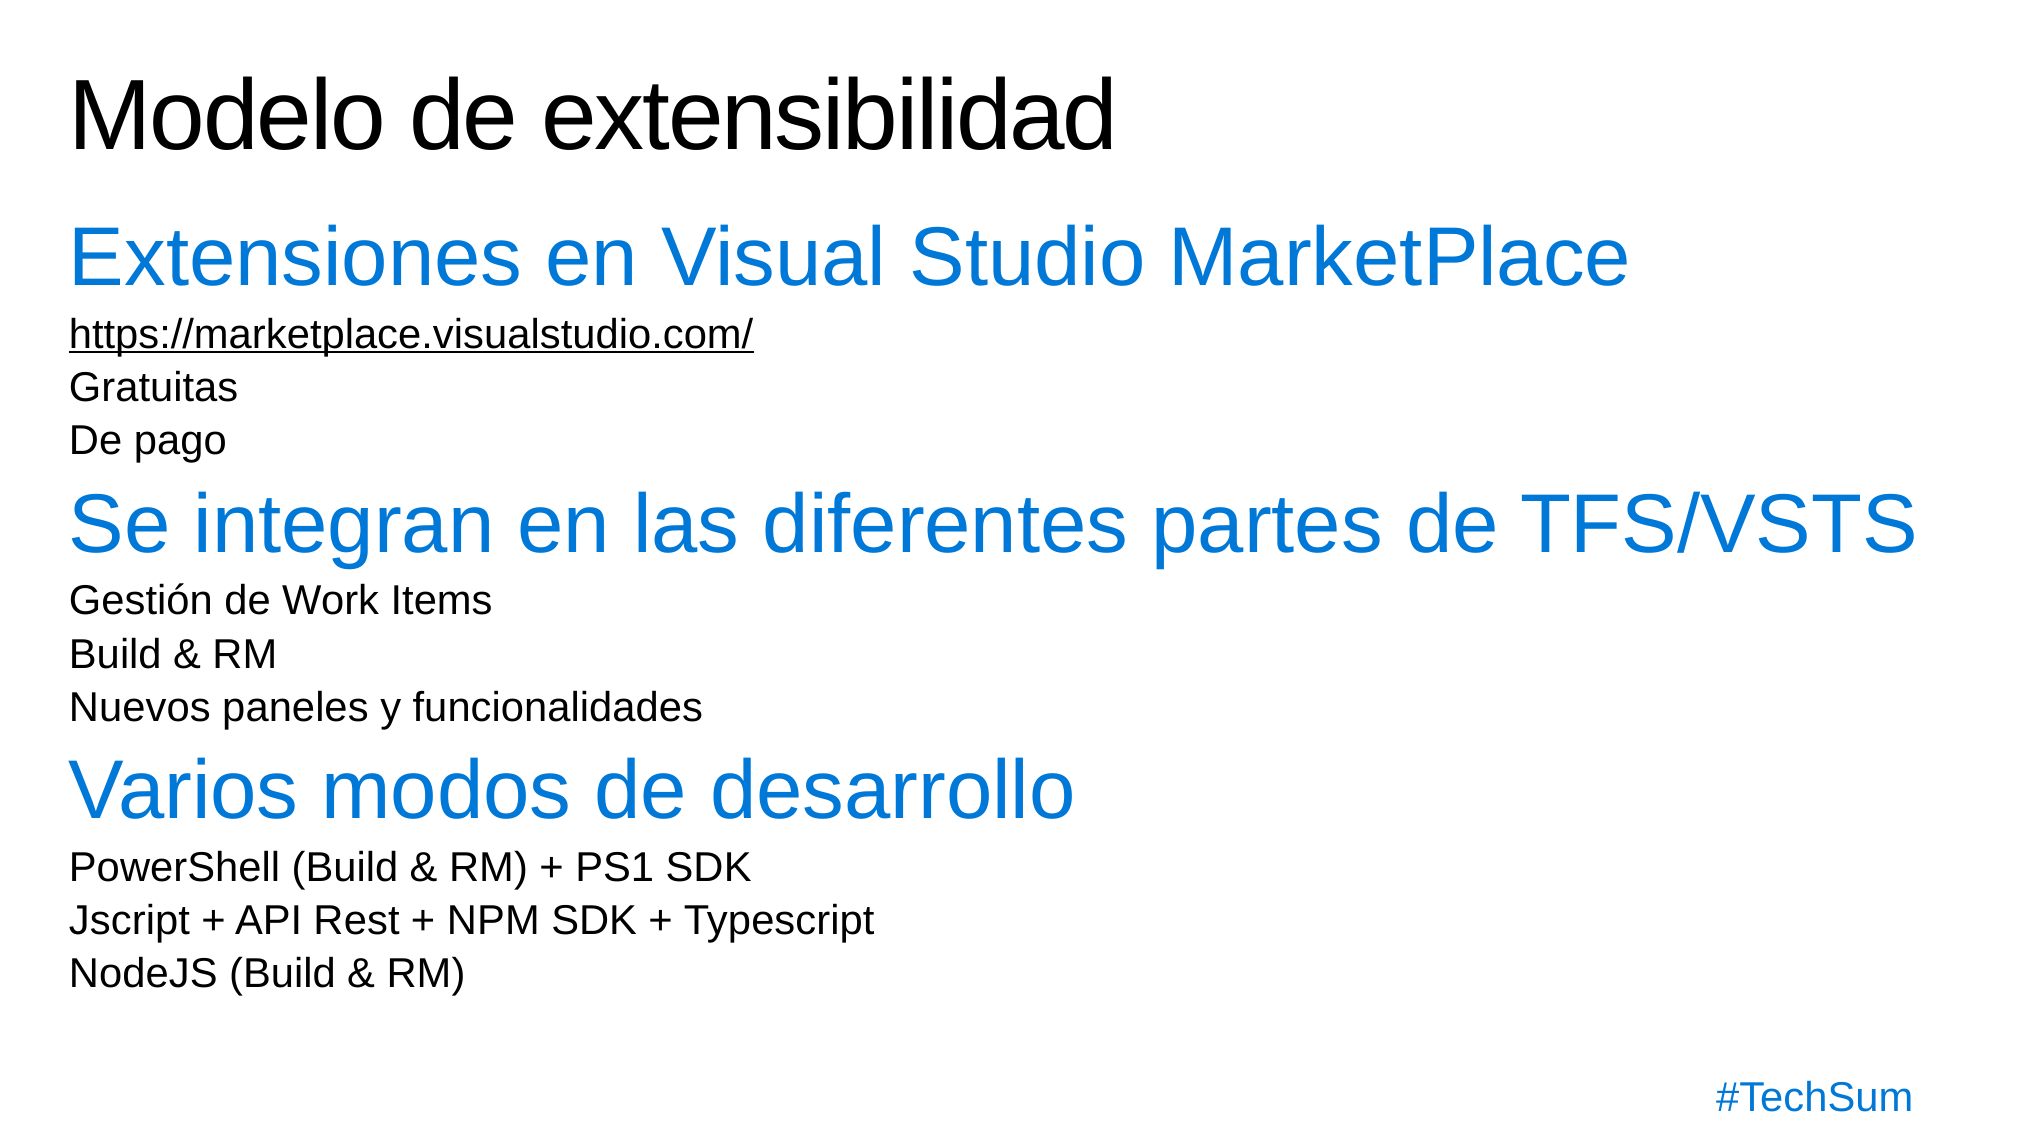

# Modelo de extensibilidad
Extensiones en Visual Studio MarketPlace
https://marketplace.visualstudio.com/
Gratuitas
De pago
Se integran en las diferentes partes de TFS/VSTS
Gestión de Work Items
Build & RM
Nuevos paneles y funcionalidades
Varios modos de desarrollo
PowerShell (Build & RM) + PS1 SDK
Jscript + API Rest + NPM SDK + Typescript
NodeJS (Build & RM)